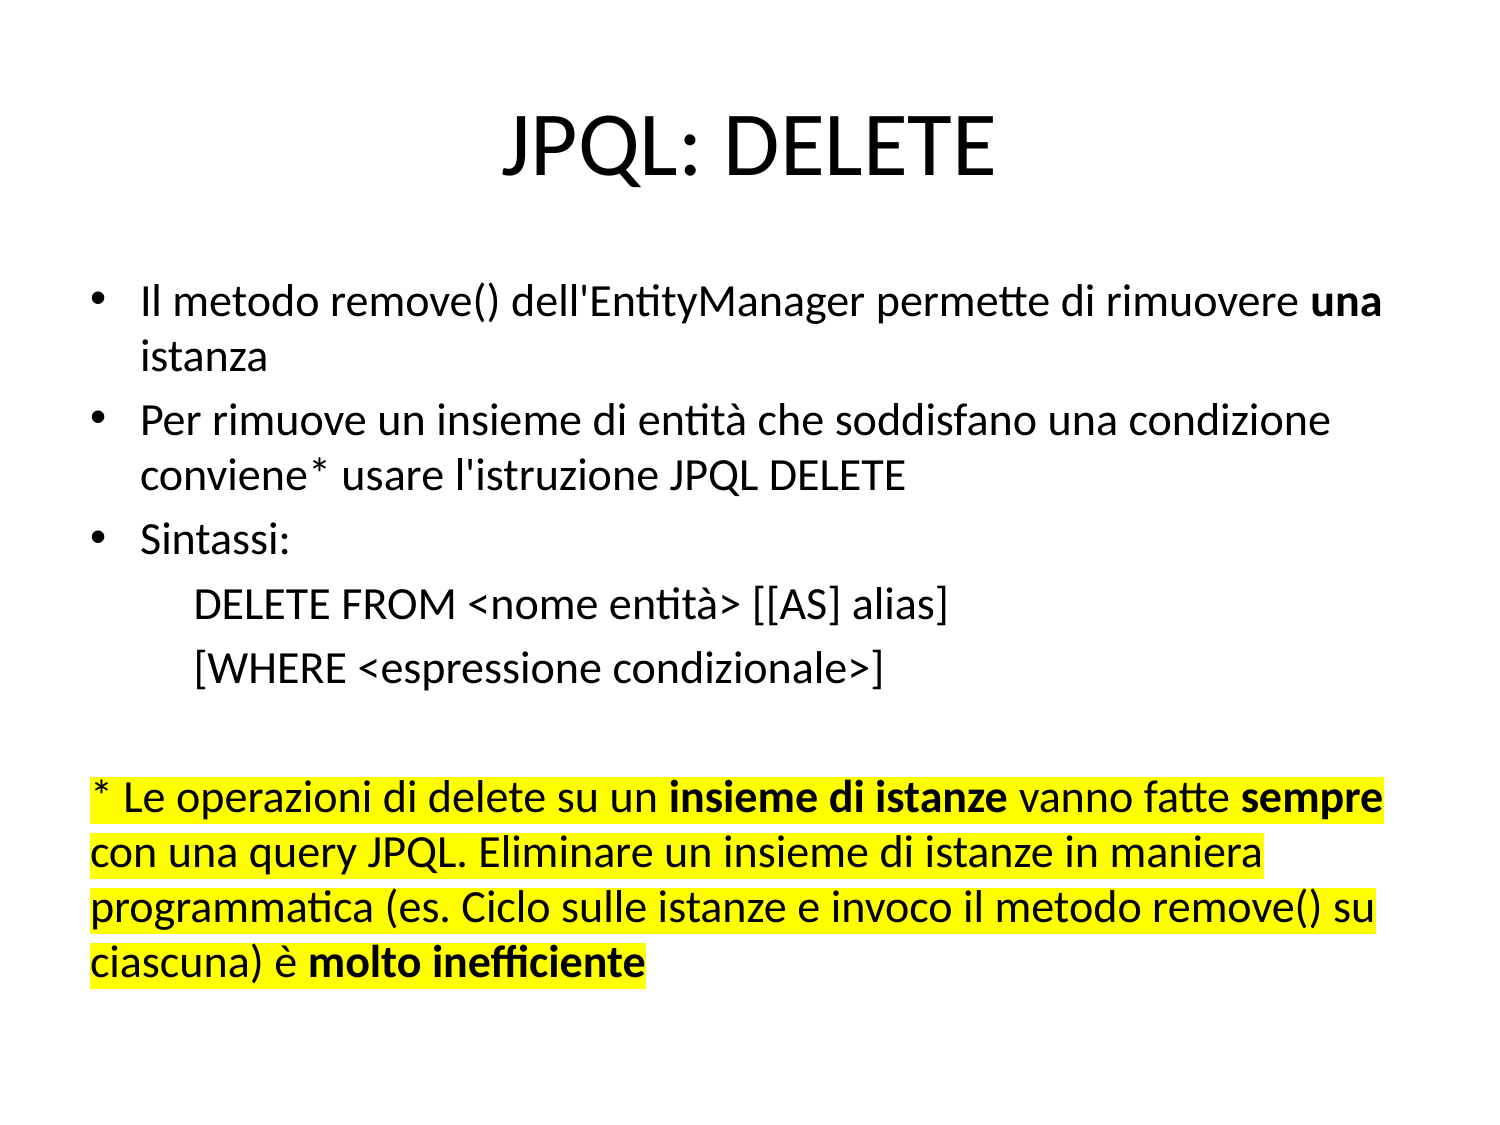

# JPQL: DELETE
Il metodo remove() dell'EntityManager permette di rimuovere una istanza
Per rimuove un insieme di entità che soddisfano una condizione conviene* usare l'istruzione JPQL DELETE
Sintassi:
	DELETE FROM <nome entità> [[AS] alias]
	[WHERE <espressione condizionale>]

* Le operazioni di delete su un insieme di istanze vanno fatte sempre con una query JPQL. Eliminare un insieme di istanze in maniera programmatica (es. Ciclo sulle istanze e invoco il metodo remove() su ciascuna) è molto inefficiente